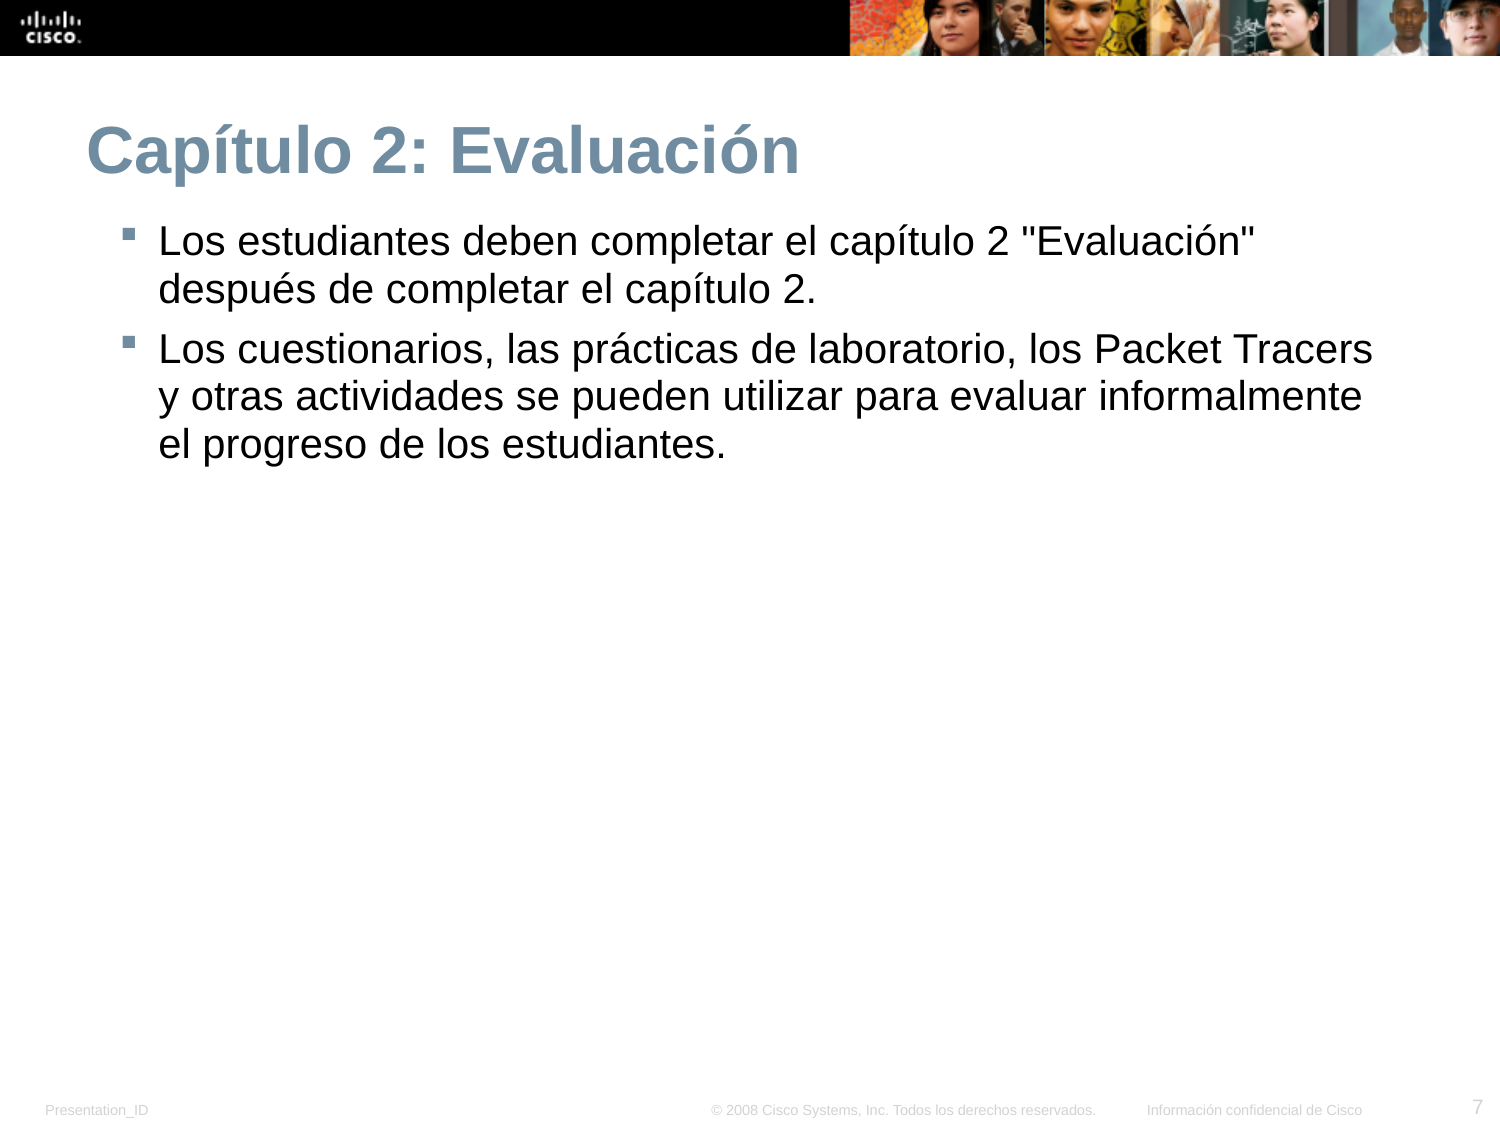

Capítulo 2: Evaluación
Los estudiantes deben completar el capítulo 2 "Evaluación" después de completar el capítulo 2.
Los cuestionarios, las prácticas de laboratorio, los Packet Tracers y otras actividades se pueden utilizar para evaluar informalmente el progreso de los estudiantes.